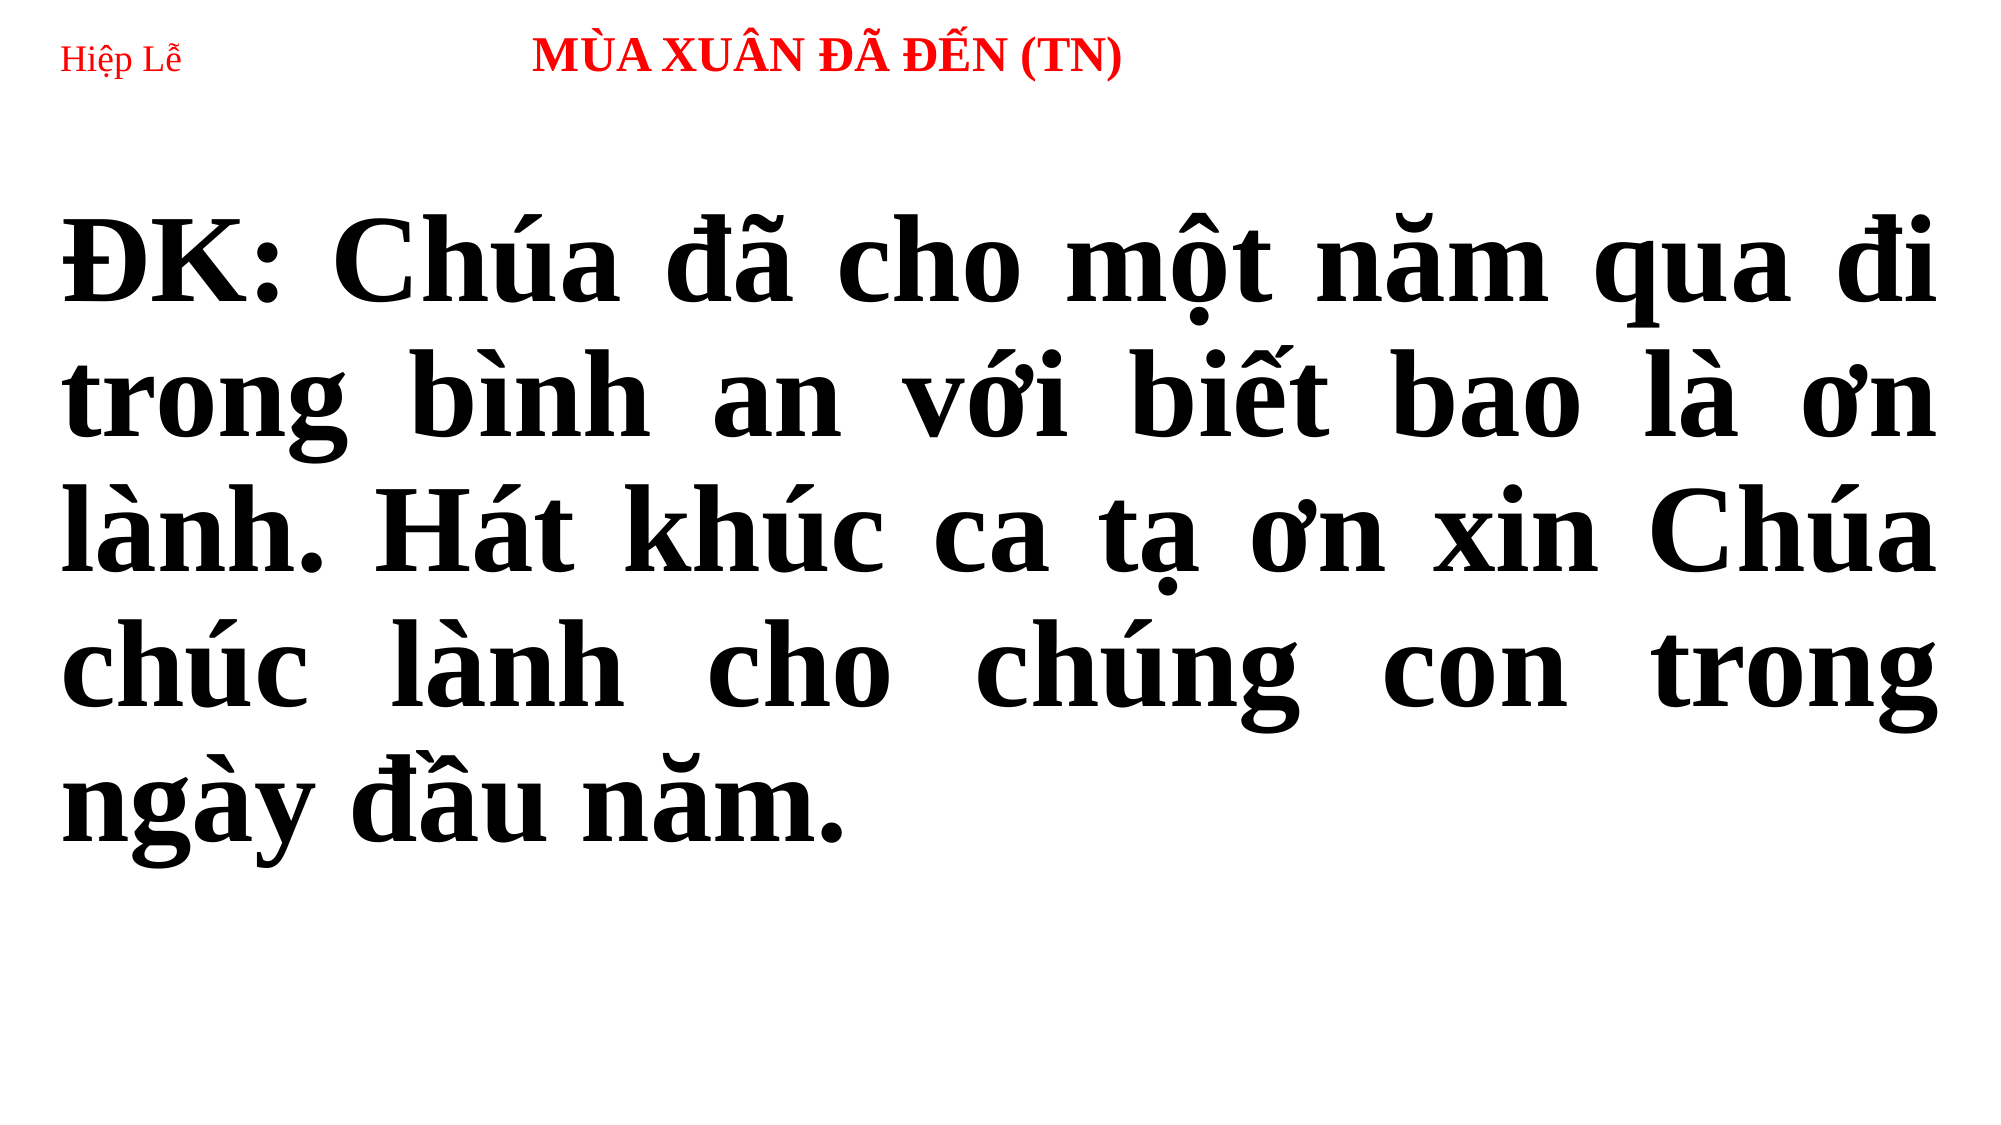

# Hiệp Lễ                                   MÙA XUÂN ĐÃ ĐẾN (TN)
ĐK: Chúa đã cho một năm qua đi trong bình an với biết bao là ơn lành. Hát khúc ca tạ ơn xin Chúa chúc lành cho chúng con trong ngày đầu năm.